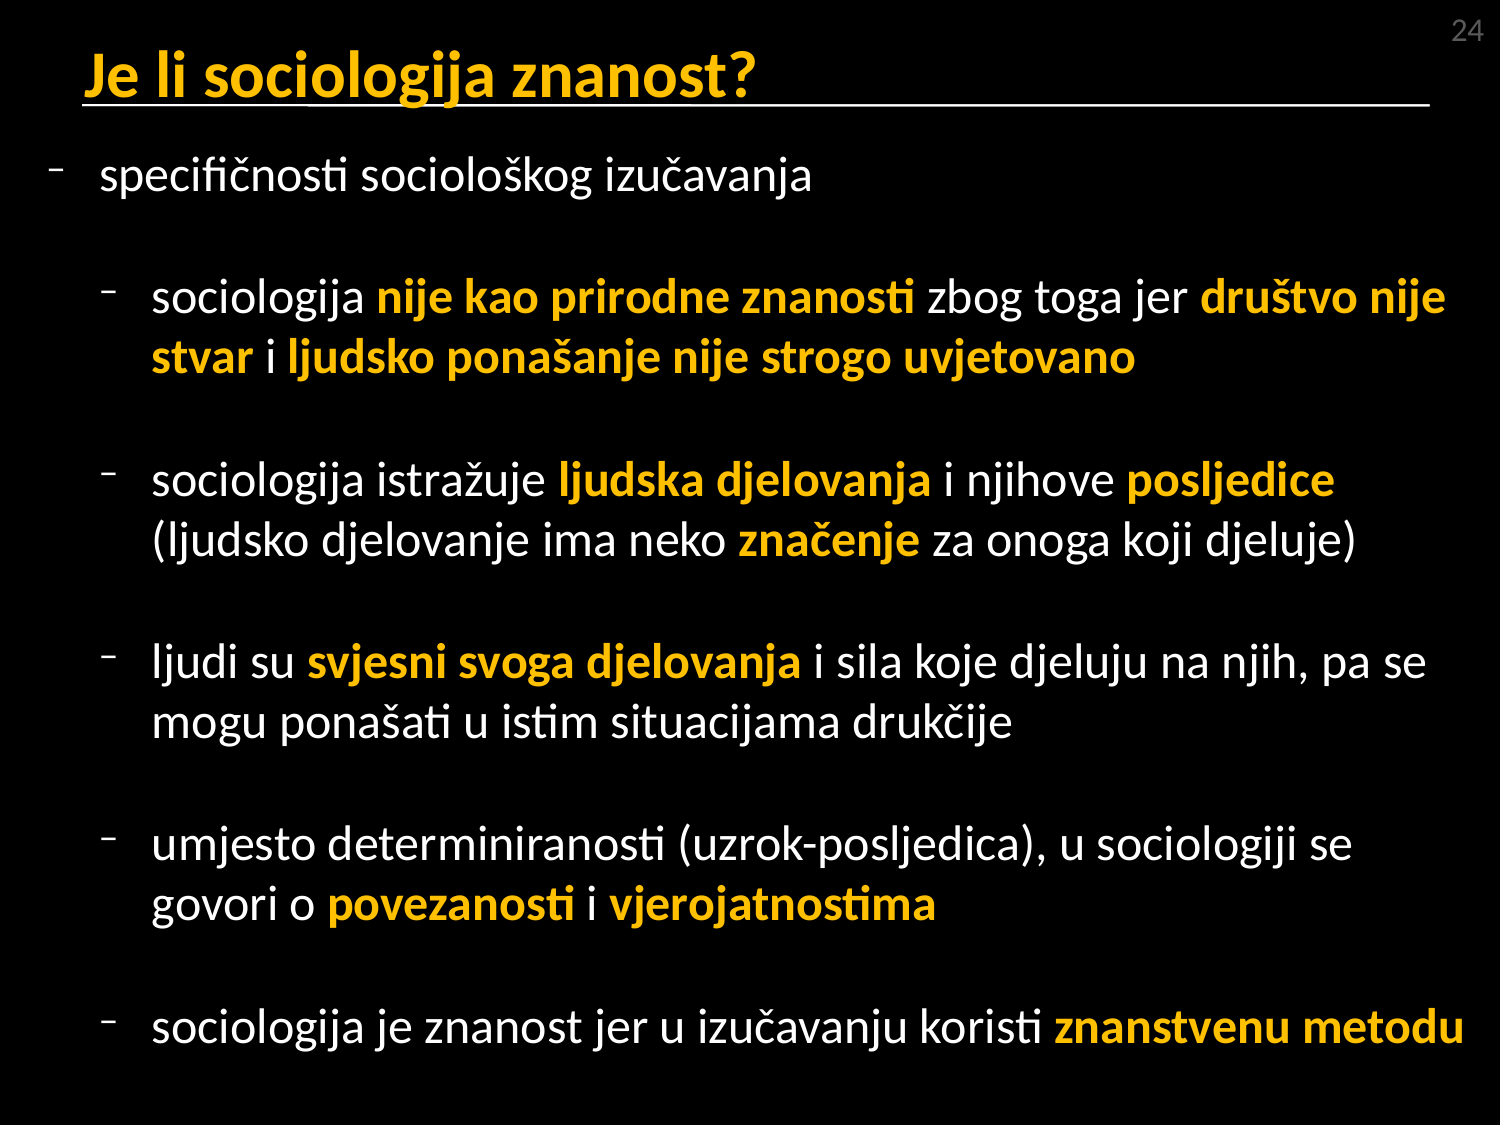

24
# Je li sociologija znanost?
specifičnosti sociološkog izučavanja
sociologija nije kao prirodne znanosti zbog toga jer društvo nije stvar i ljudsko ponašanje nije strogo uvjetovano
sociologija istražuje ljudska djelovanja i njihove posljedice (ljudsko djelovanje ima neko značenje za onoga koji djeluje)
ljudi su svjesni svoga djelovanja i sila koje djeluju na njih, pa se mogu ponašati u istim situacijama drukčije
umjesto determiniranosti (uzrok-posljedica), u sociologiji se govori o povezanosti i vjerojatnostima
sociologija je znanost jer u izučavanju koristi znanstvenu metodu